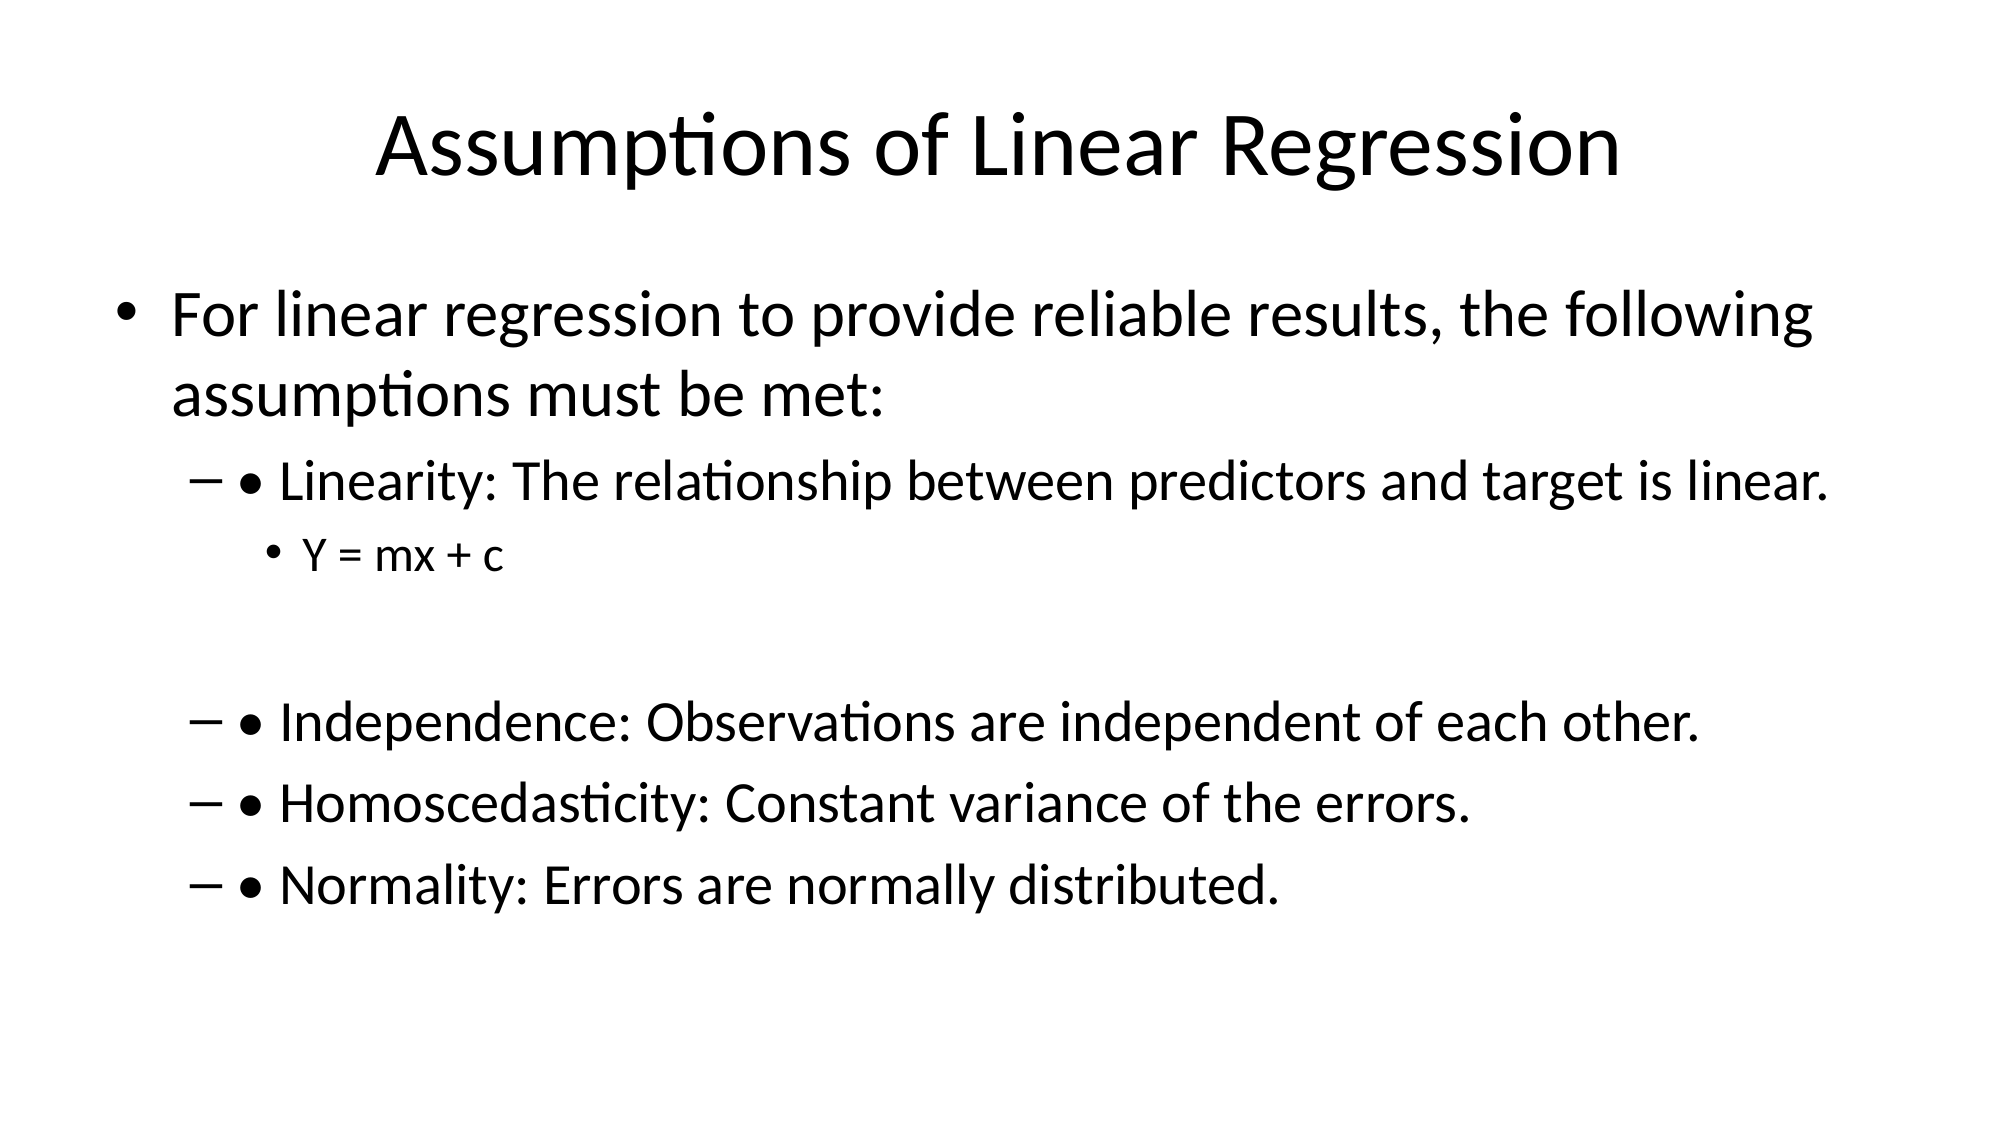

# Assumptions of Linear Regression
For linear regression to provide reliable results, the following assumptions must be met:
• Linearity: The relationship between predictors and target is linear.
Y = mx + c

• Independence: Observations are independent of each other.
• Homoscedasticity: Constant variance of the errors.
• Normality: Errors are normally distributed.